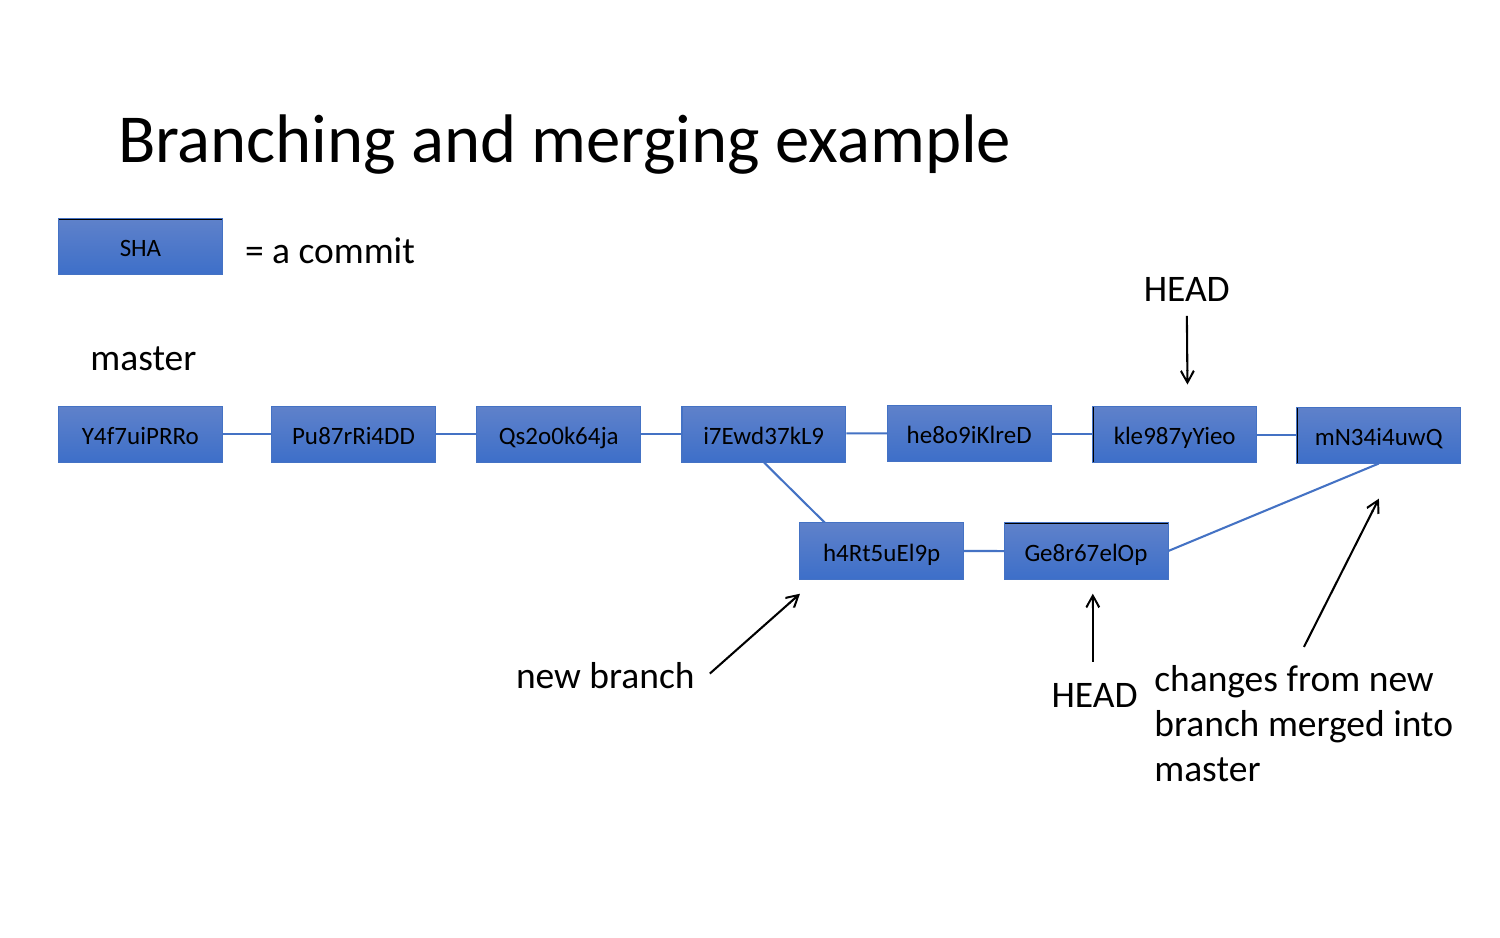

# Branching and merging example
SHA
= a commit
HEAD
master
he8o9iKlreD
Y4f7uiPRRo
Pu87rRi4DD
Qs2o0k64ja
i7Ewd37kL9
kle987yYieo
mN34i4uwQ
h4Rt5uEl9p
Ge8r67elOp
HEAD
new branch
changes from new
branch merged into
master